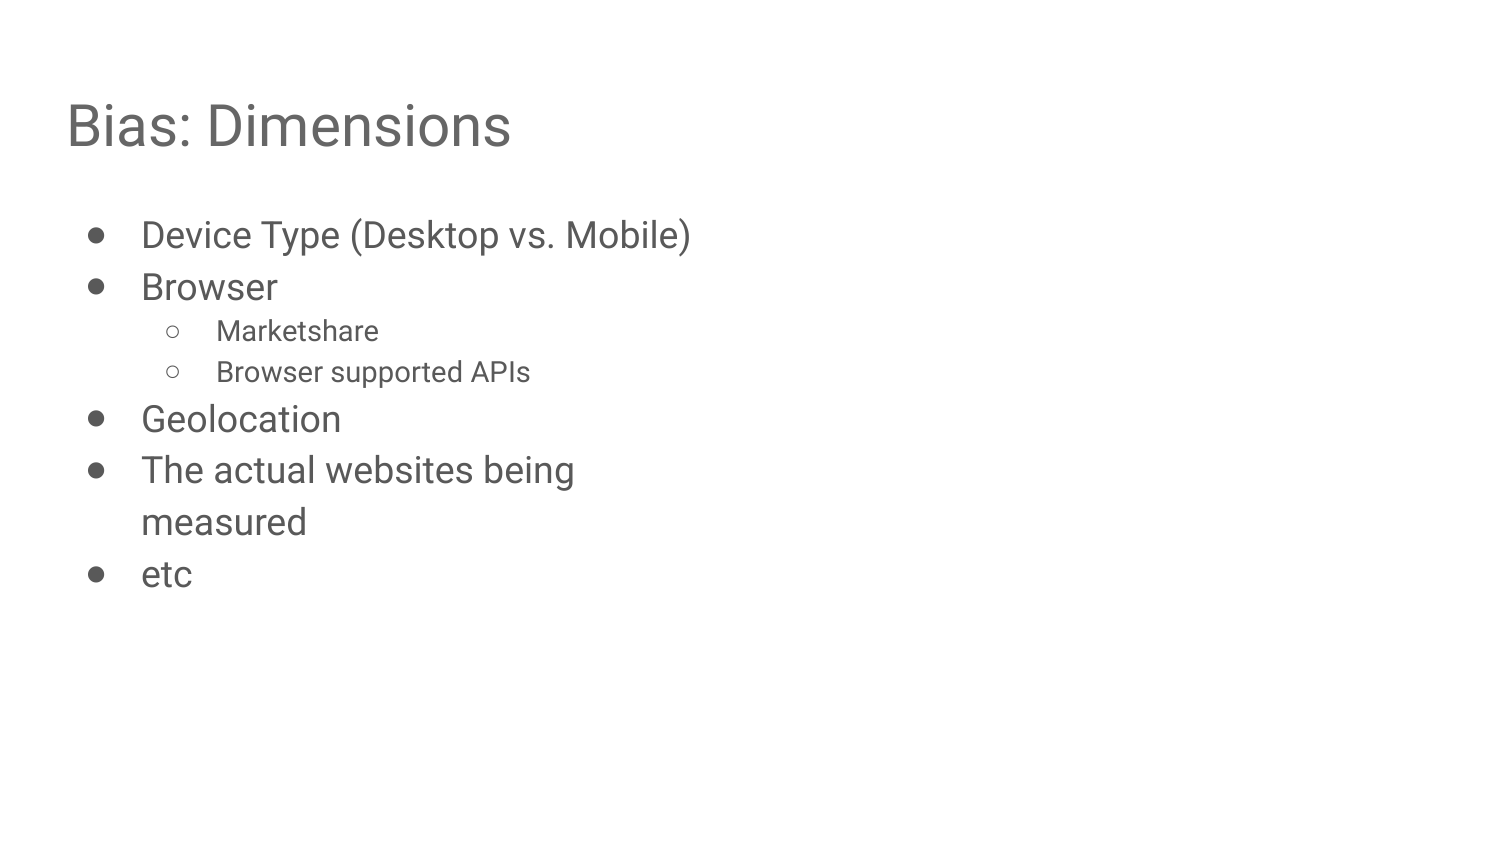

# Bias: Dimensions
Device Type (Desktop vs. Mobile)
Browser
Marketshare
Browser supported APIs
Geolocation
The actual websites being measured
etc